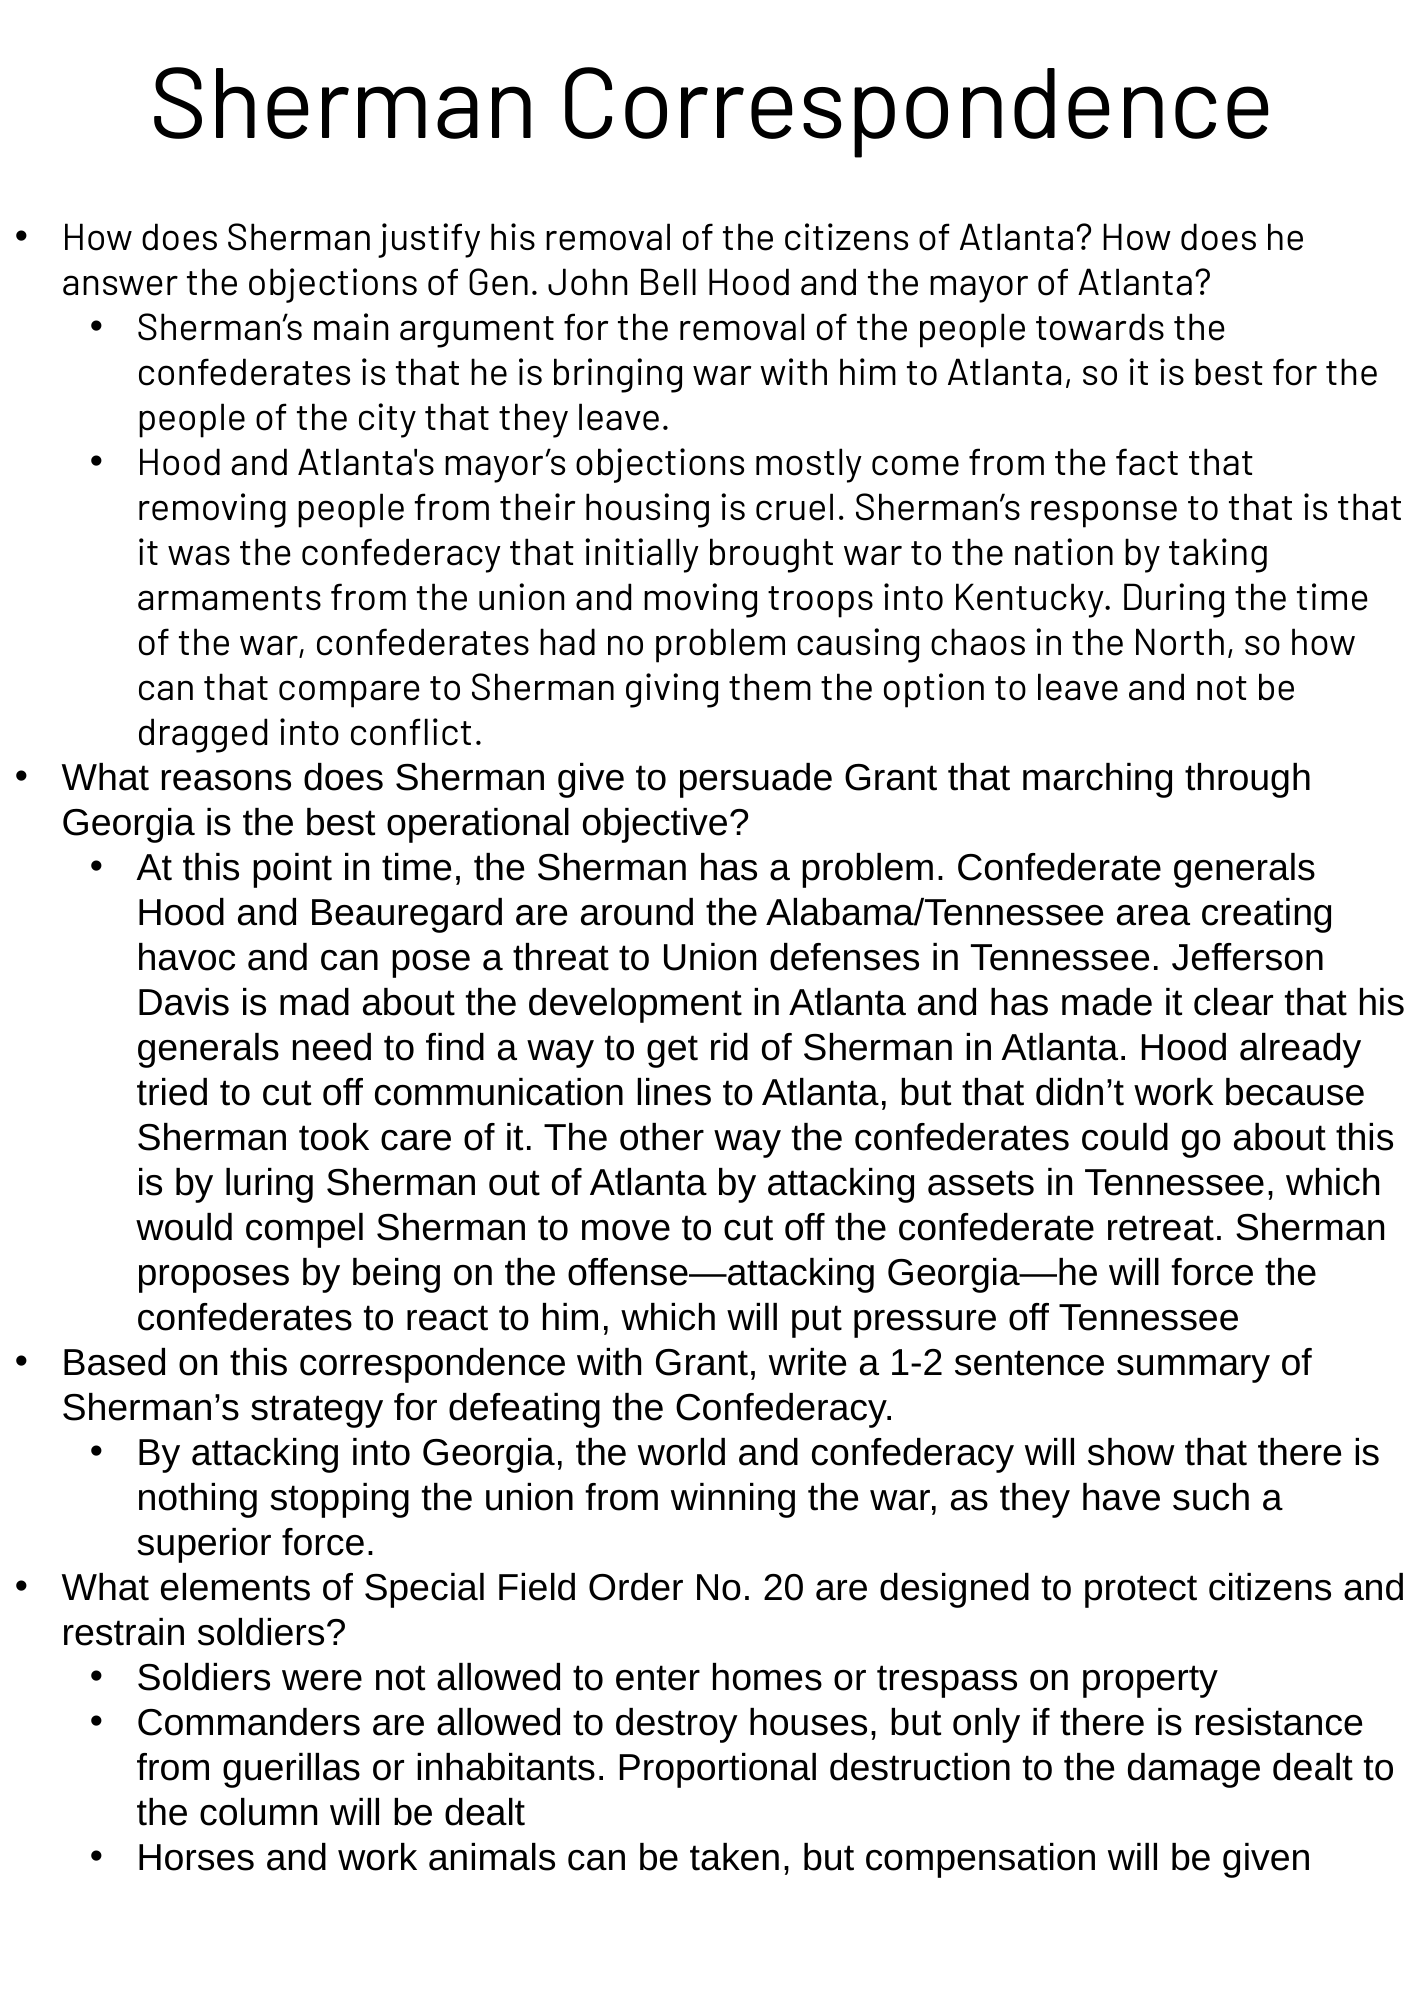

Sherman Correspondence
How does Sherman justify his removal of the citizens of Atlanta? How does he answer the objections of Gen. John Bell Hood and the mayor of Atlanta?
Sherman’s main argument for the removal of the people towards the confederates is that he is bringing war with him to Atlanta, so it is best for the people of the city that they leave.
Hood and Atlanta's mayor’s objections mostly come from the fact that removing people from their housing is cruel. Sherman’s response to that is that it was the confederacy that initially brought war to the nation by taking armaments from the union and moving troops into Kentucky. During the time of the war, confederates had no problem causing chaos in the North, so how can that compare to Sherman giving them the option to leave and not be dragged into conflict.
What reasons does Sherman give to persuade Grant that marching through Georgia is the best operational objective?
At this point in time, the Sherman has a problem. Confederate generals Hood and Beauregard are around the Alabama/Tennessee area creating havoc and can pose a threat to Union defenses in Tennessee. Jefferson Davis is mad about the development in Atlanta and has made it clear that his generals need to find a way to get rid of Sherman in Atlanta. Hood already tried to cut off communication lines to Atlanta, but that didn’t work because Sherman took care of it. The other way the confederates could go about this is by luring Sherman out of Atlanta by attacking assets in Tennessee, which would compel Sherman to move to cut off the confederate retreat. Sherman proposes by being on the offense—attacking Georgia—he will force the confederates to react to him, which will put pressure off Tennessee
Based on this correspondence with Grant, write a 1-2 sentence summary of Sherman’s strategy for defeating the Confederacy.
By attacking into Georgia, the world and confederacy will show that there is nothing stopping the union from winning the war, as they have such a superior force.
What elements of Special Field Order No. 20 are designed to protect citizens and restrain soldiers?
Soldiers were not allowed to enter homes or trespass on property
Commanders are allowed to destroy houses, but only if there is resistance from guerillas or inhabitants. Proportional destruction to the damage dealt to the column will be dealt
Horses and work animals can be taken, but compensation will be given